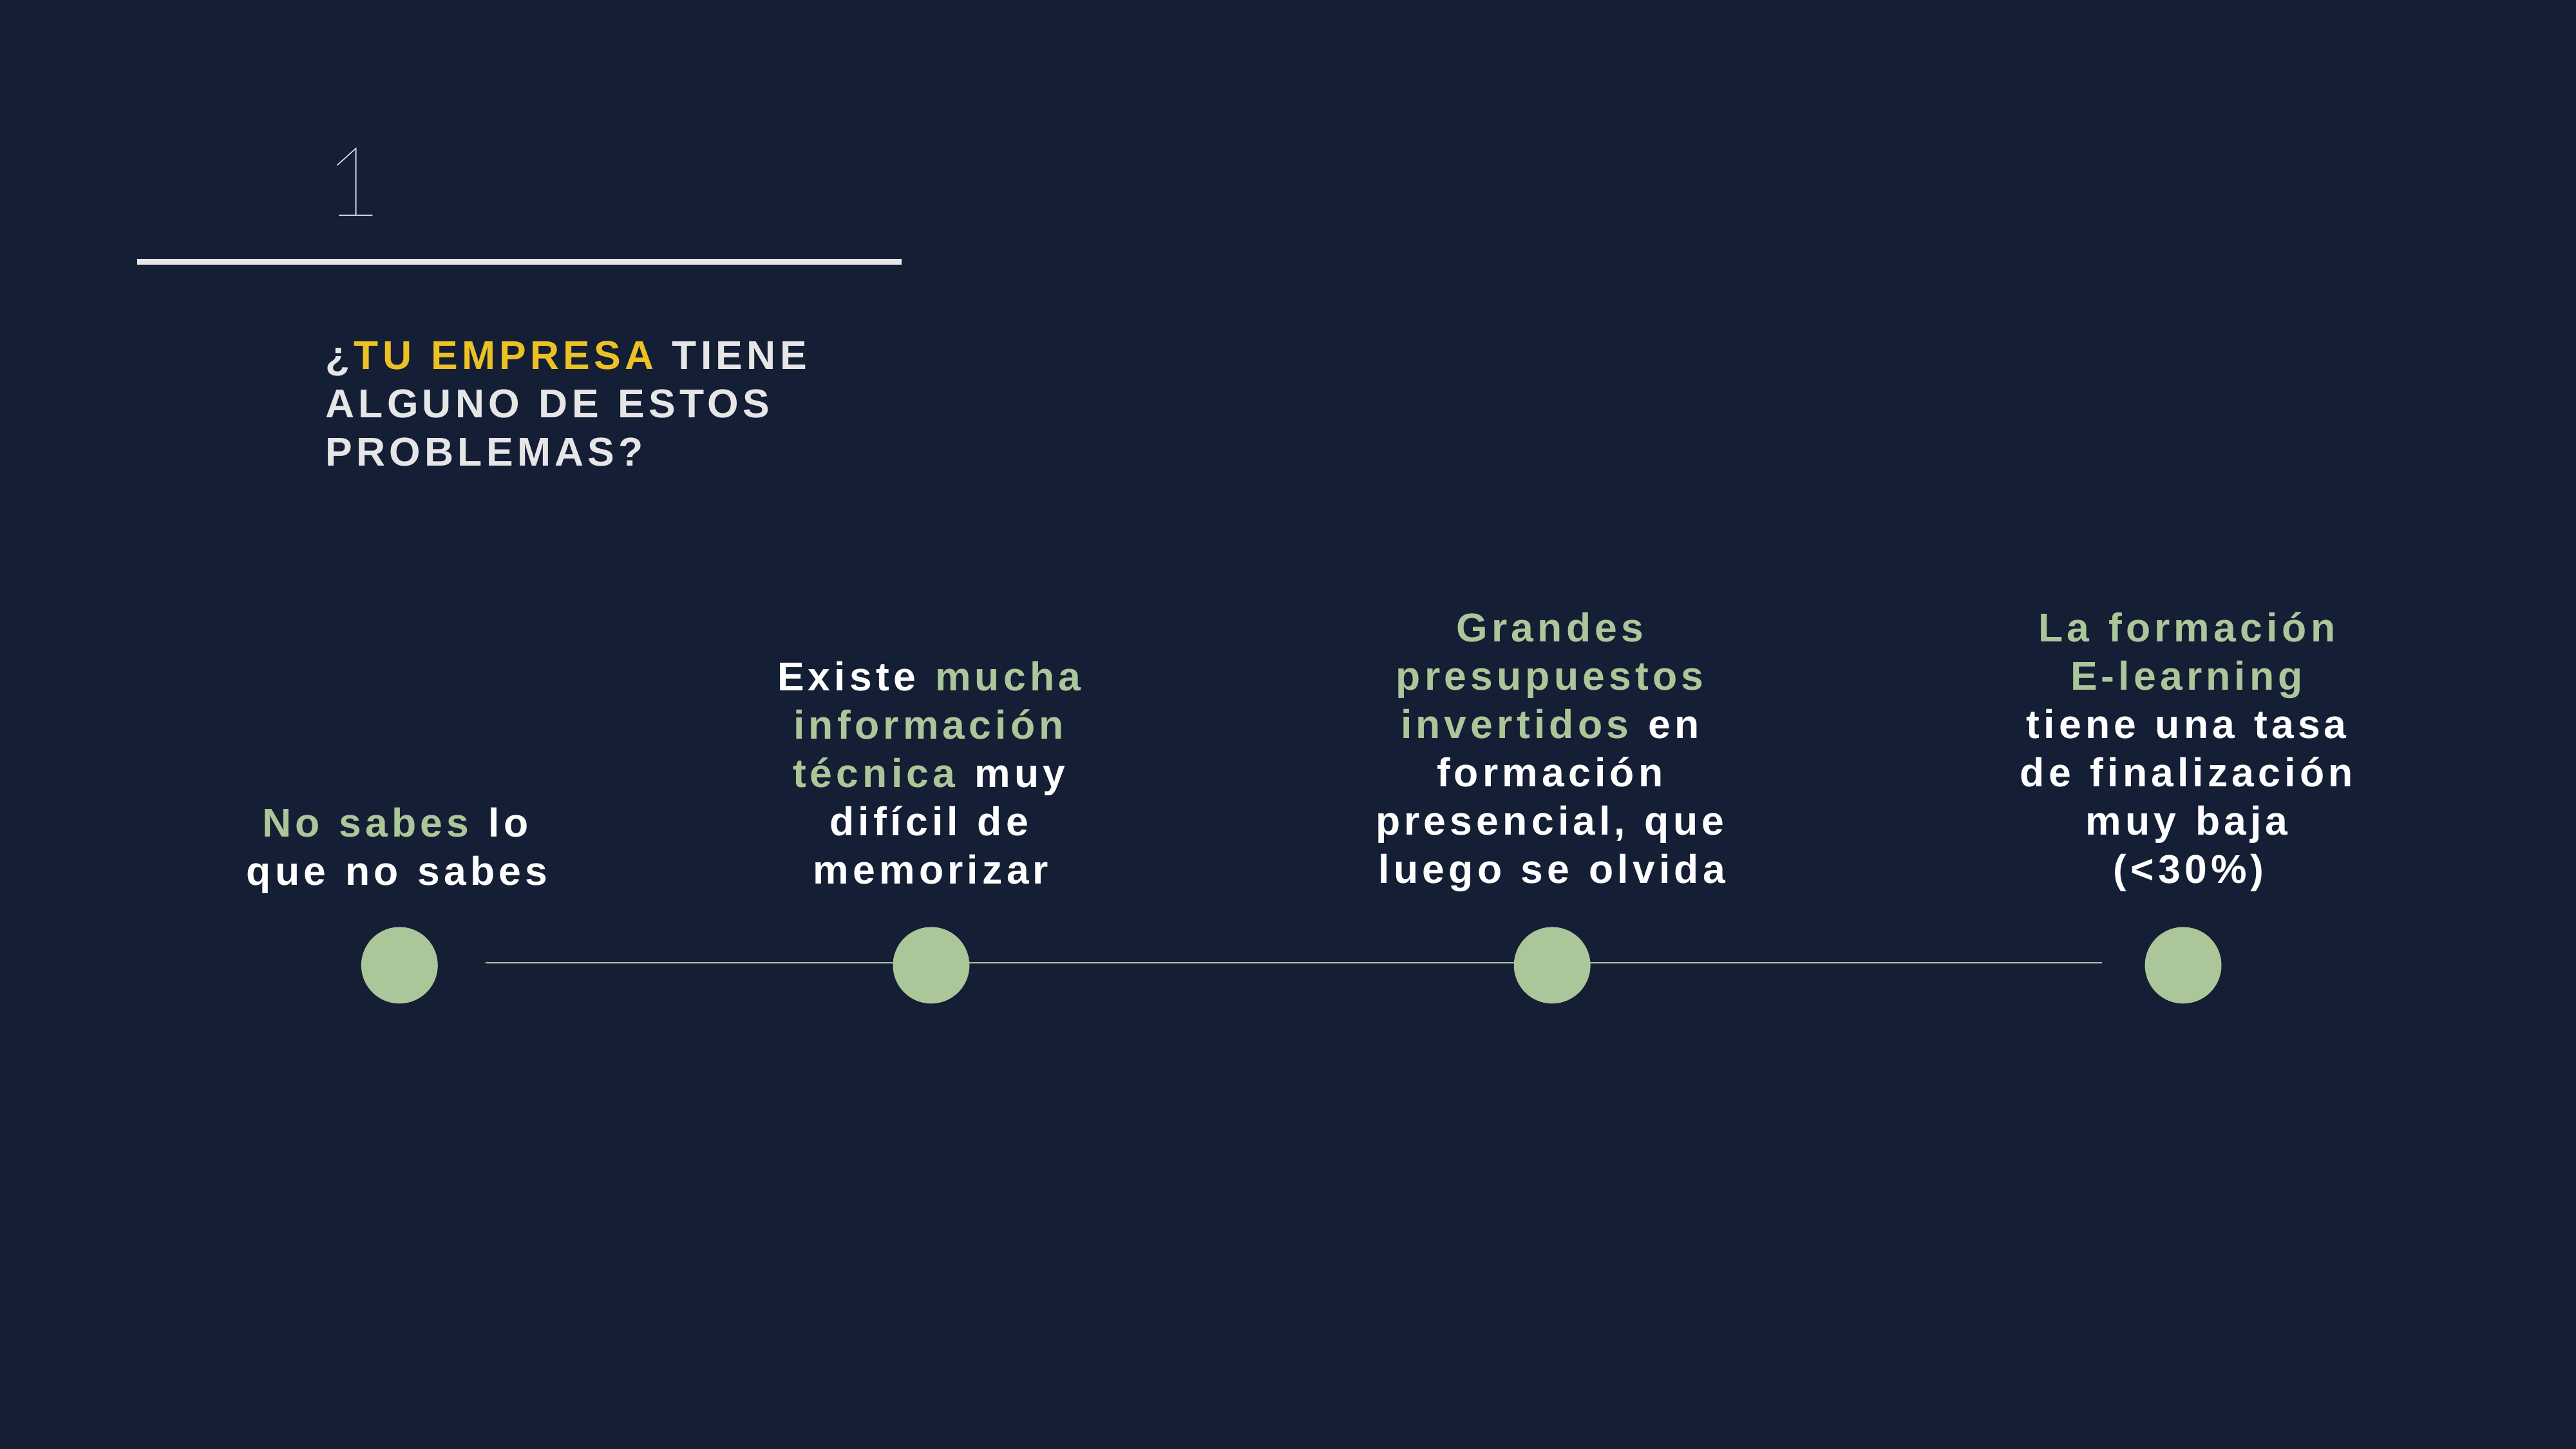

1
¿TU EMPRESA TIENE ALGUNO DE ESTOS PROBLEMAS?
Grandes presupuestos invertidos en formación presencial, que luego se olvida
La formación E-learning tiene una tasa de finalización muy baja (<30%)
Existe mucha información técnica muy difícil de memorizar
No sabes lo que no sabes